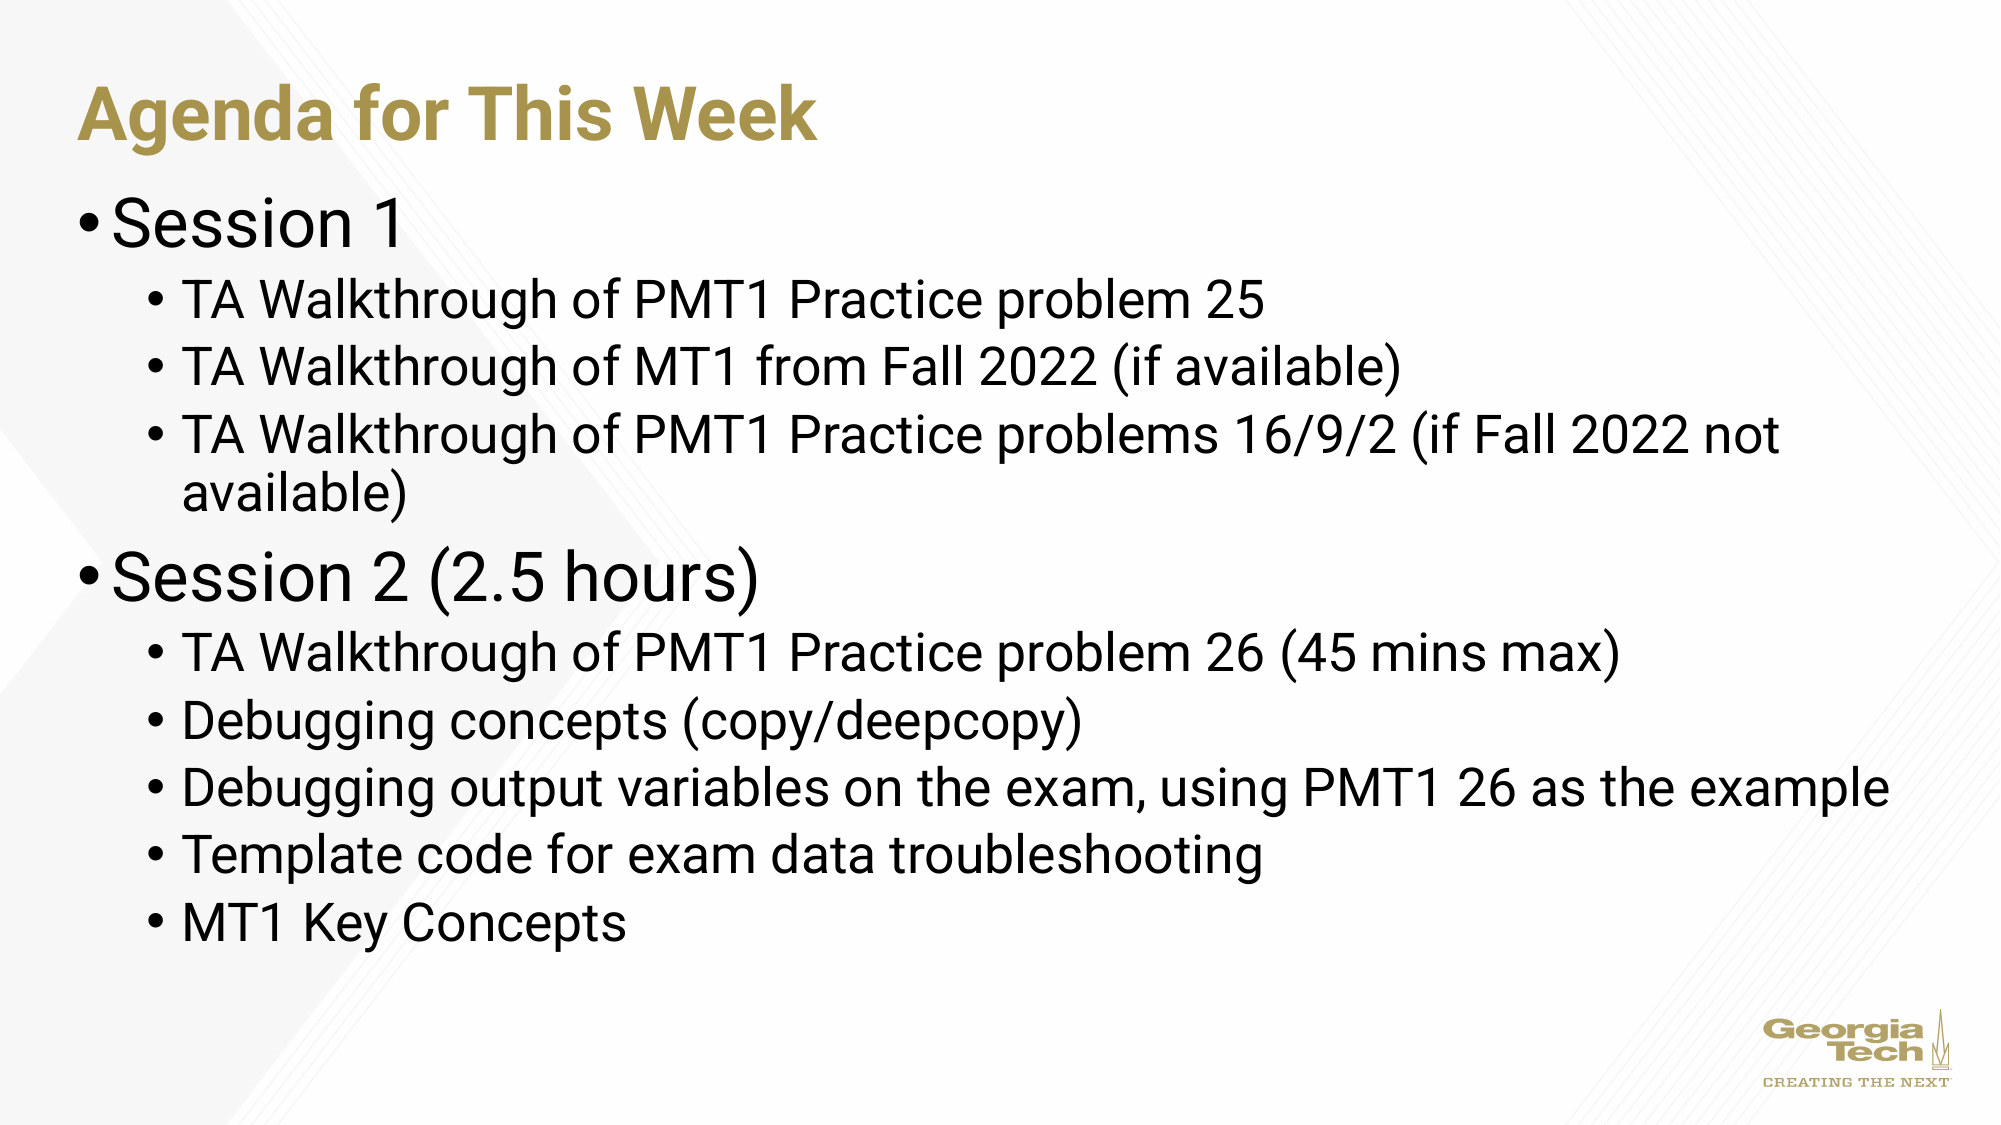

# Agenda for This Week
Session 1
TA Walkthrough of PMT1 Practice problem 25
TA Walkthrough of MT1 from Fall 2022 (if available)
TA Walkthrough of PMT1 Practice problems 16/9/2 (if Fall 2022 not available)
Session 2 (2.5 hours)
TA Walkthrough of PMT1 Practice problem 26 (45 mins max)
Debugging concepts (copy/deepcopy)
Debugging output variables on the exam, using PMT1 26 as the example
Template code for exam data troubleshooting
MT1 Key Concepts